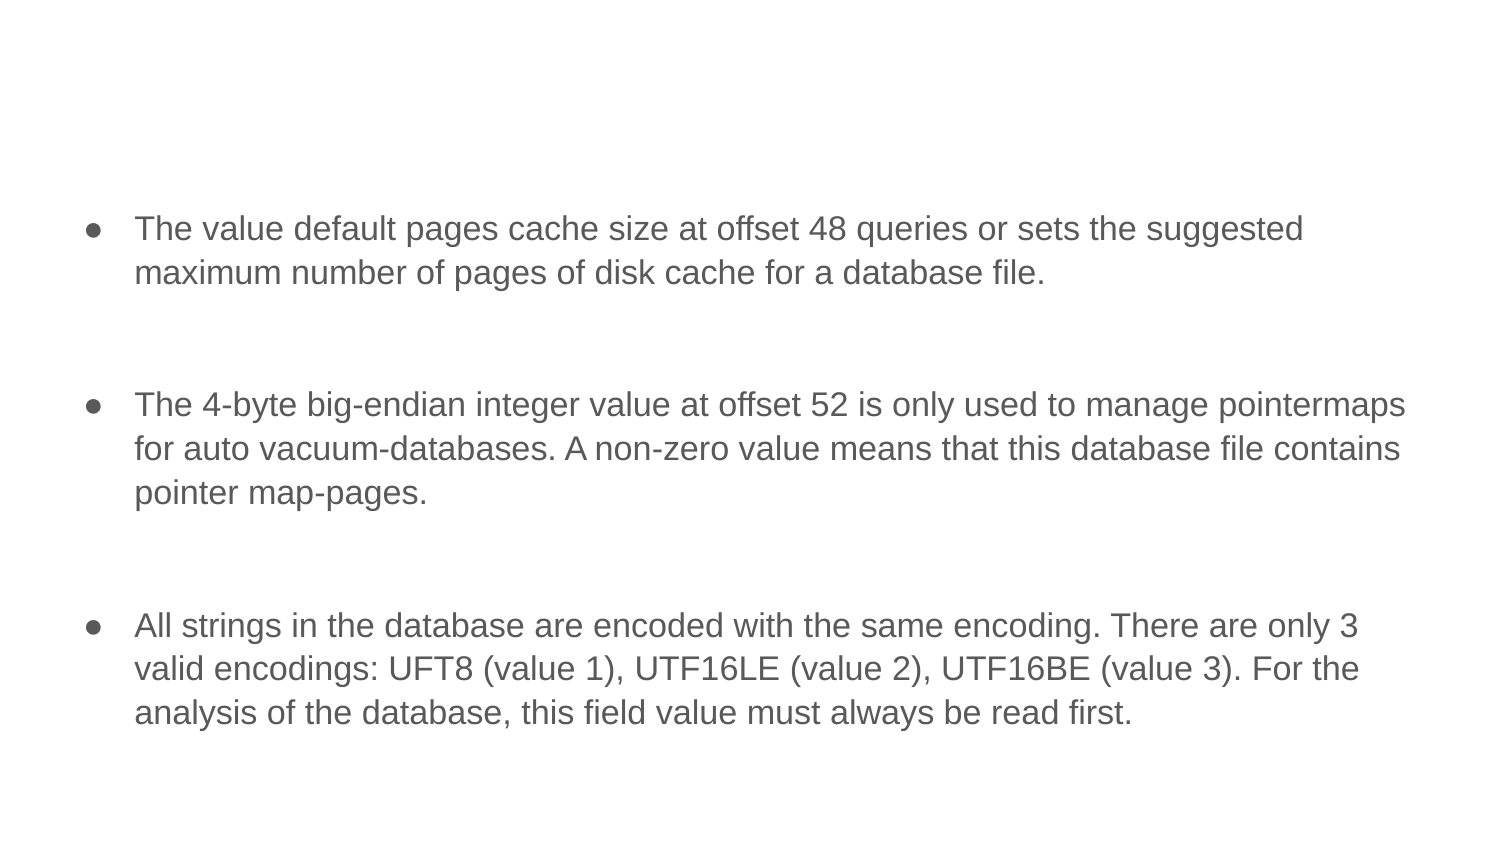

#
The value default pages cache size at offset 48 queries or sets the suggested maximum number of pages of disk cache for a database file.

The 4-byte big-endian integer value at offset 52 is only used to manage pointermaps for auto vacuum-databases. A non-zero value means that this database file contains pointer map-pages.

All strings in the database are encoded with the same encoding. There are only 3 valid encodings: UFT8 (value 1), UTF16LE (value 2), UTF16BE (value 3). For the analysis of the database, this field value must always be read first.